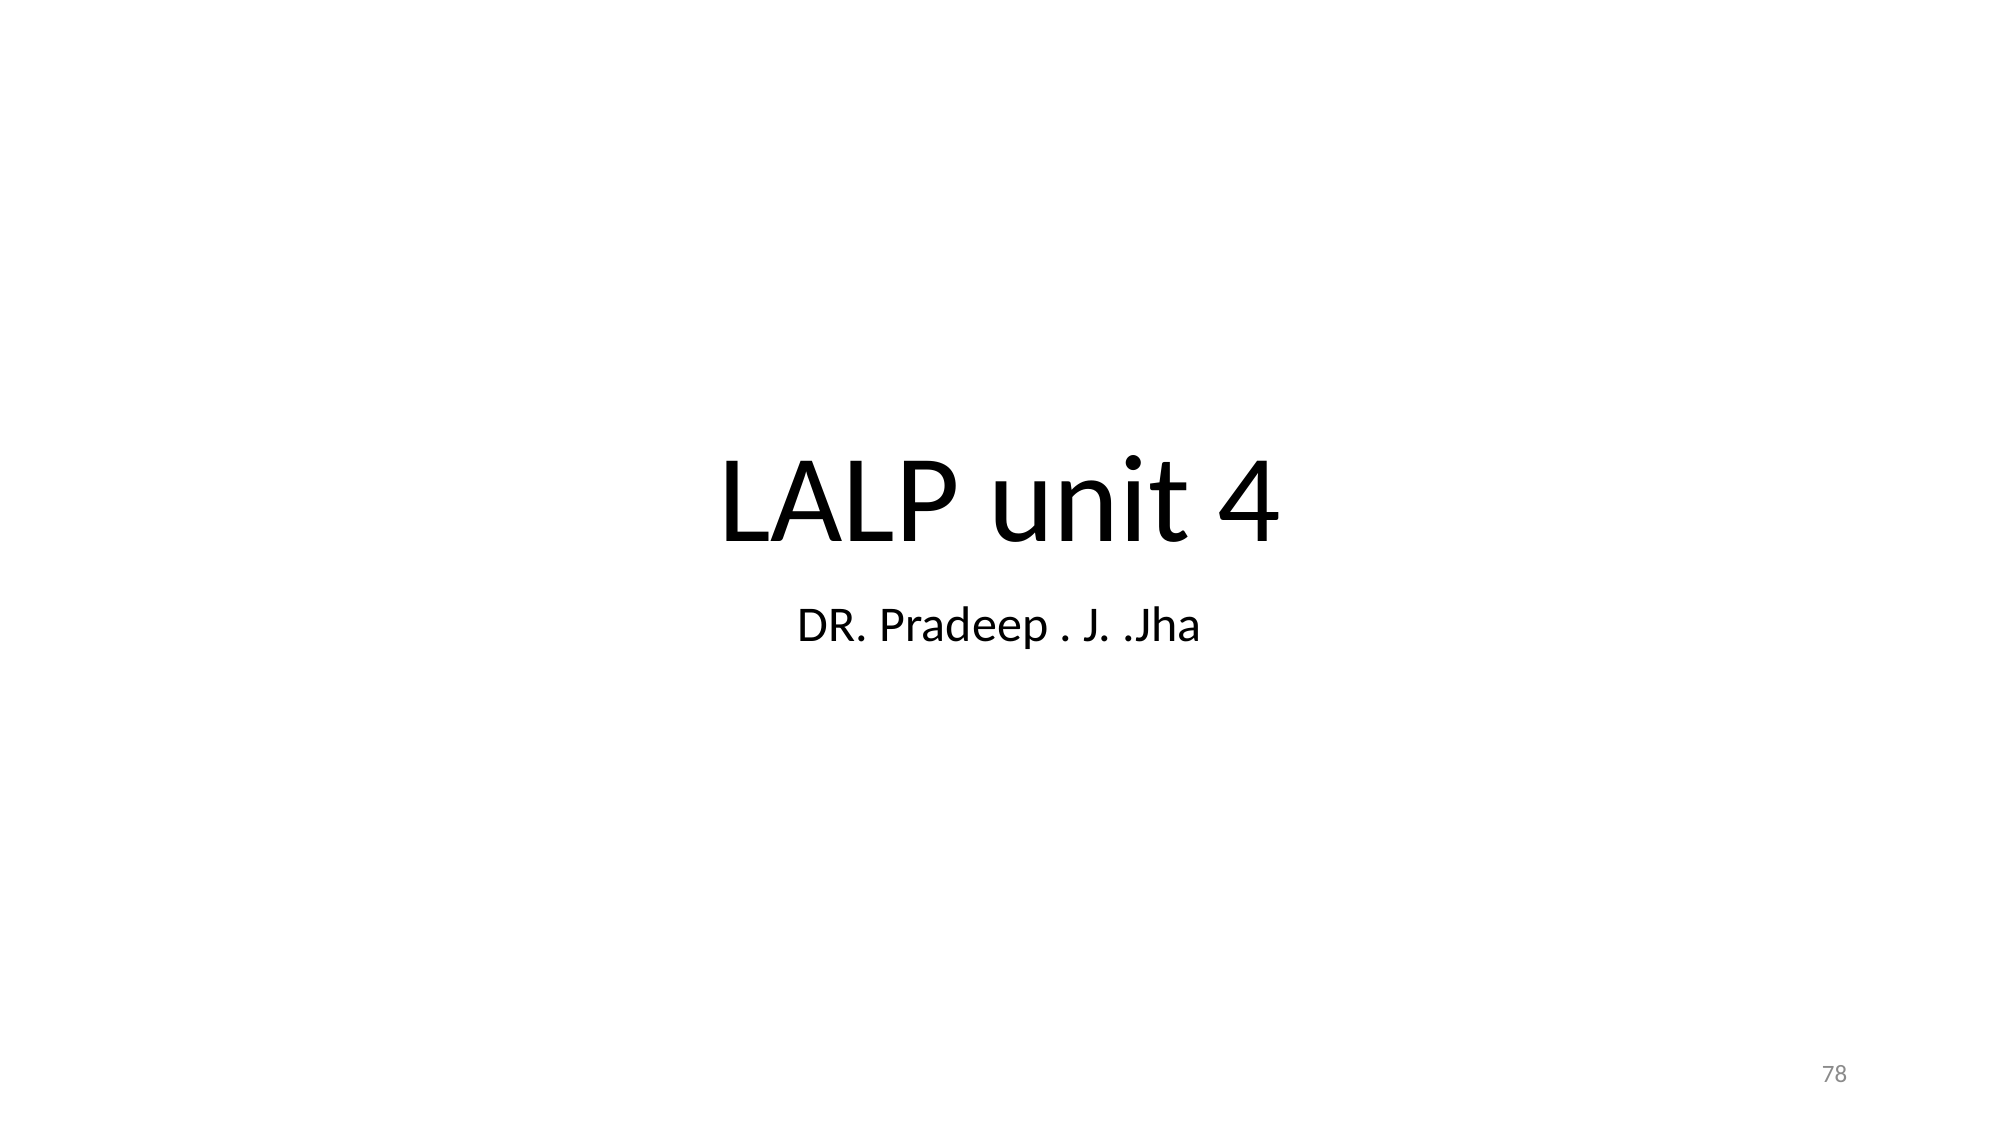

# LALP unit 4
DR. Pradeep . J. .Jha
78